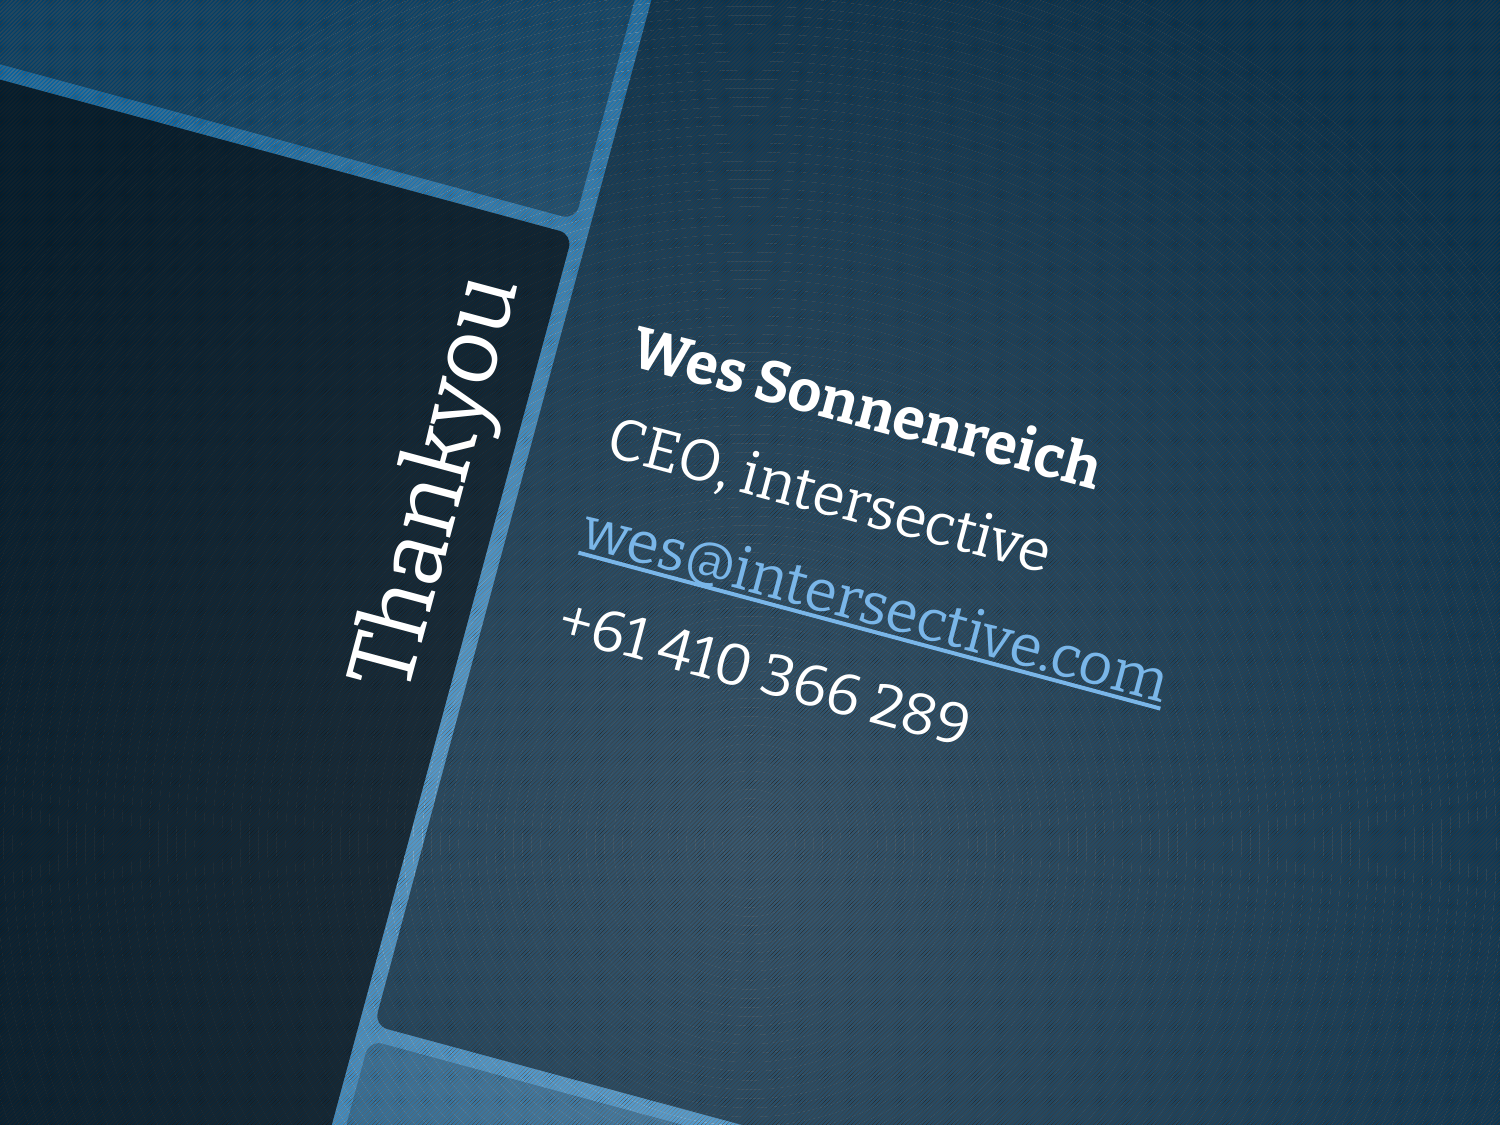

Wes Sonnenreich
CEO, intersective
wes@intersective.com
+61 410 366 289
# Thankyou